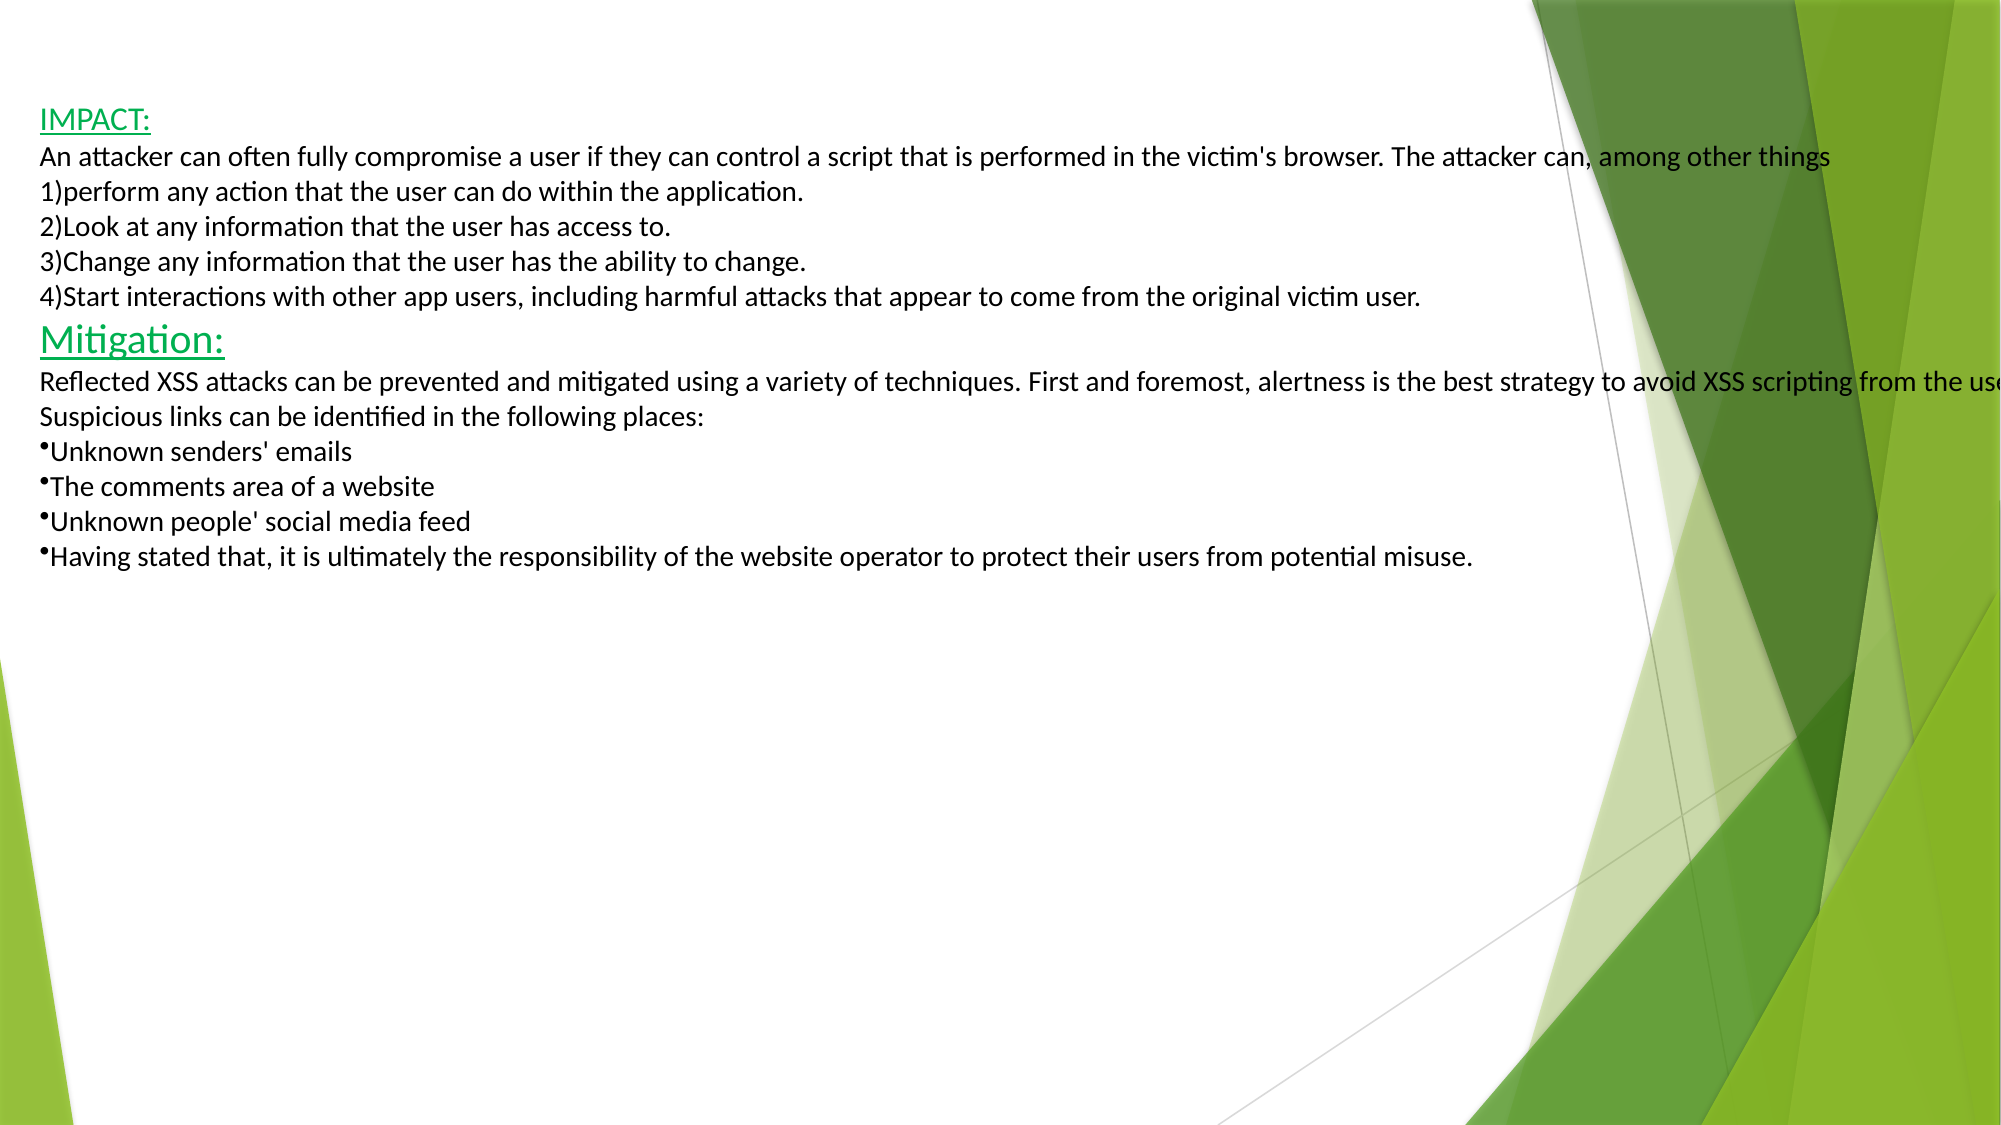

IMPACT:
An attacker can often fully compromise a user if they can control a script that is performed in the victim's browser. The attacker can, among other things
1)perform any action that the user can do within the application.
2)Look at any information that the user has access to.
3)Change any information that the user has the ability to change.
4)Start interactions with other app users, including harmful attacks that appear to come from the original victim user.
Mitigation:
Reflected XSS attacks can be prevented and mitigated using a variety of techniques. First and foremost, alertness is the best strategy to avoid XSS scripting from the user's perspective. This means that you should avoid clicking on strange URLs that may contain harmful content. Suspicious links can be identified in the following places:
Unknown senders' emails
The comments area of a website
Unknown people' social media feed
Having stated that, it is ultimately the responsibility of the website operator to protect their users from potential misuse.